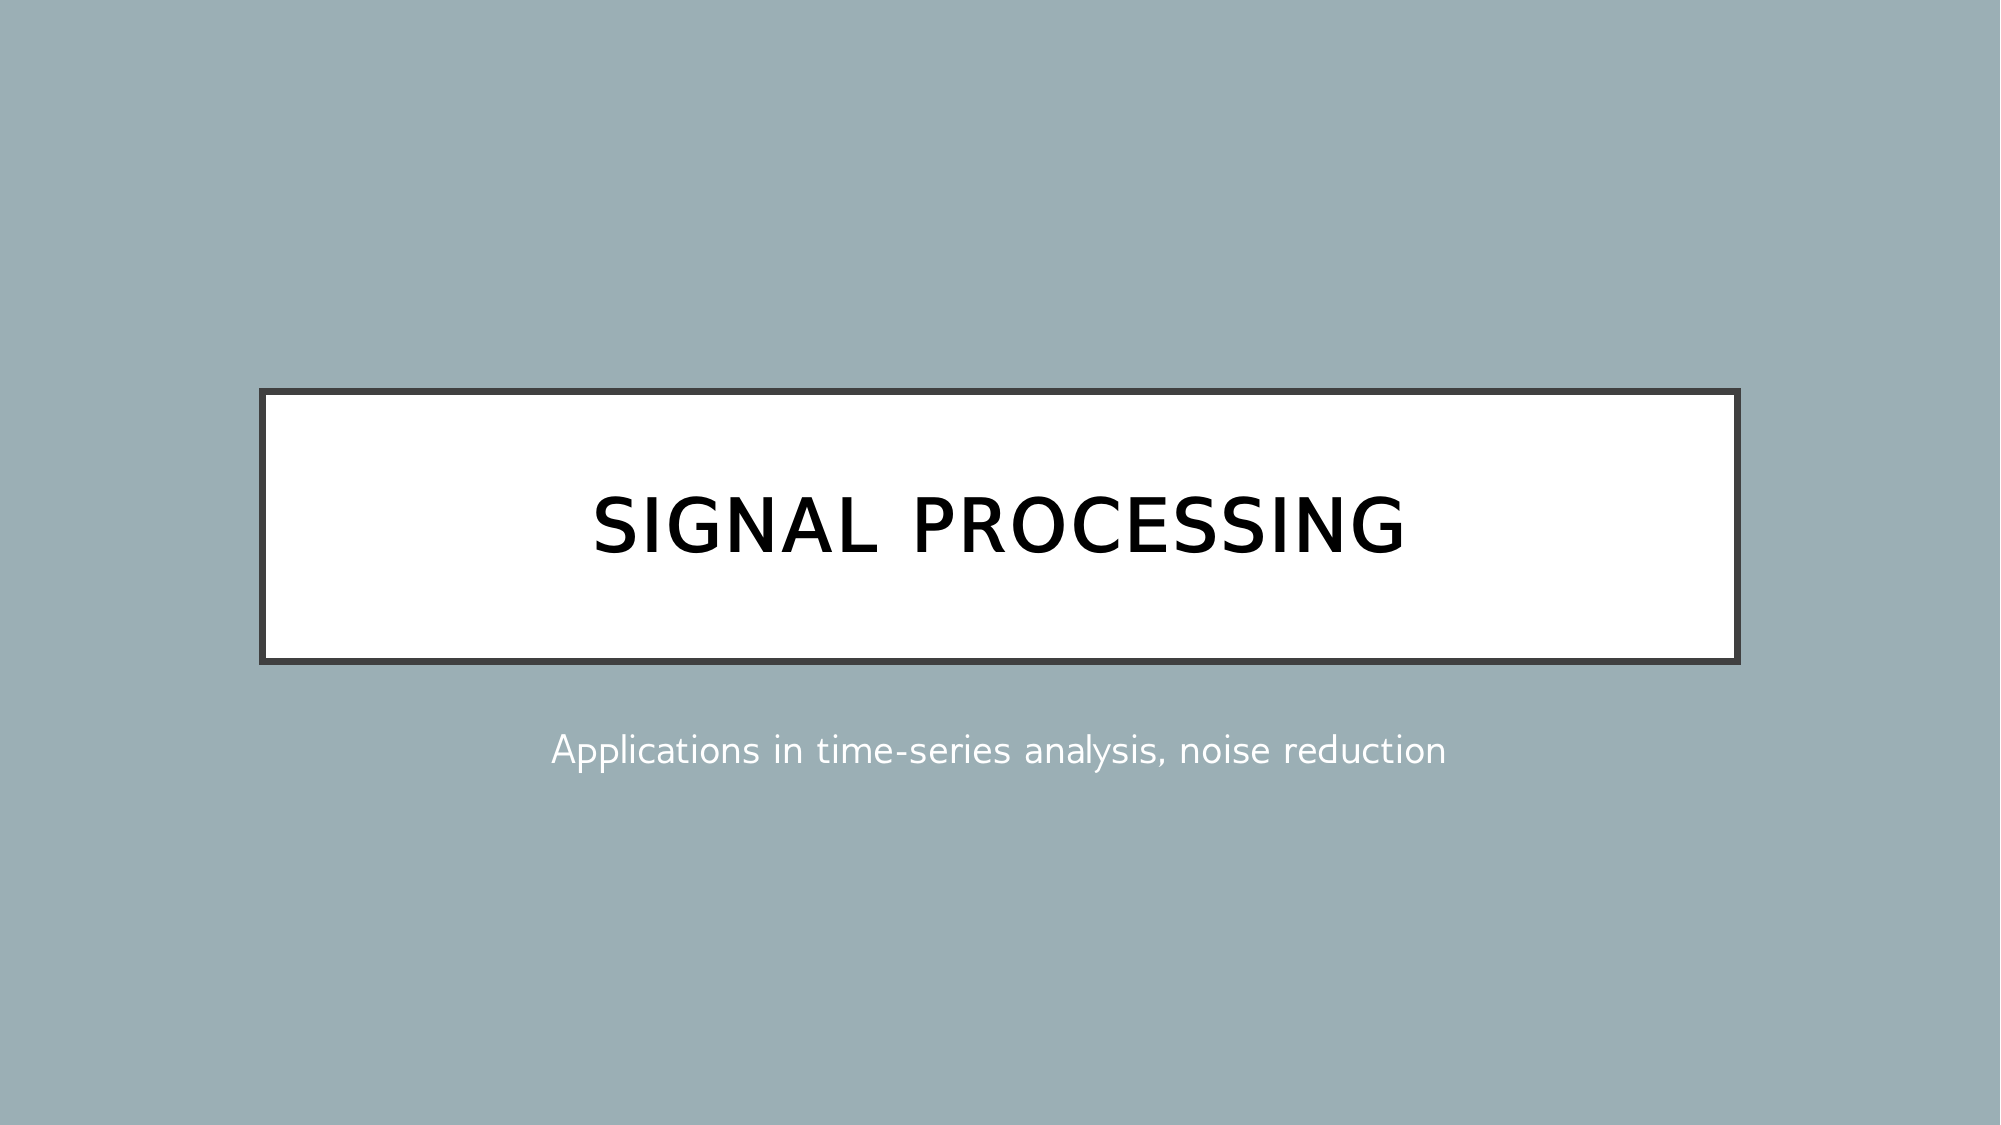

# Signal processing
Applications in time-series analysis, noise reduction